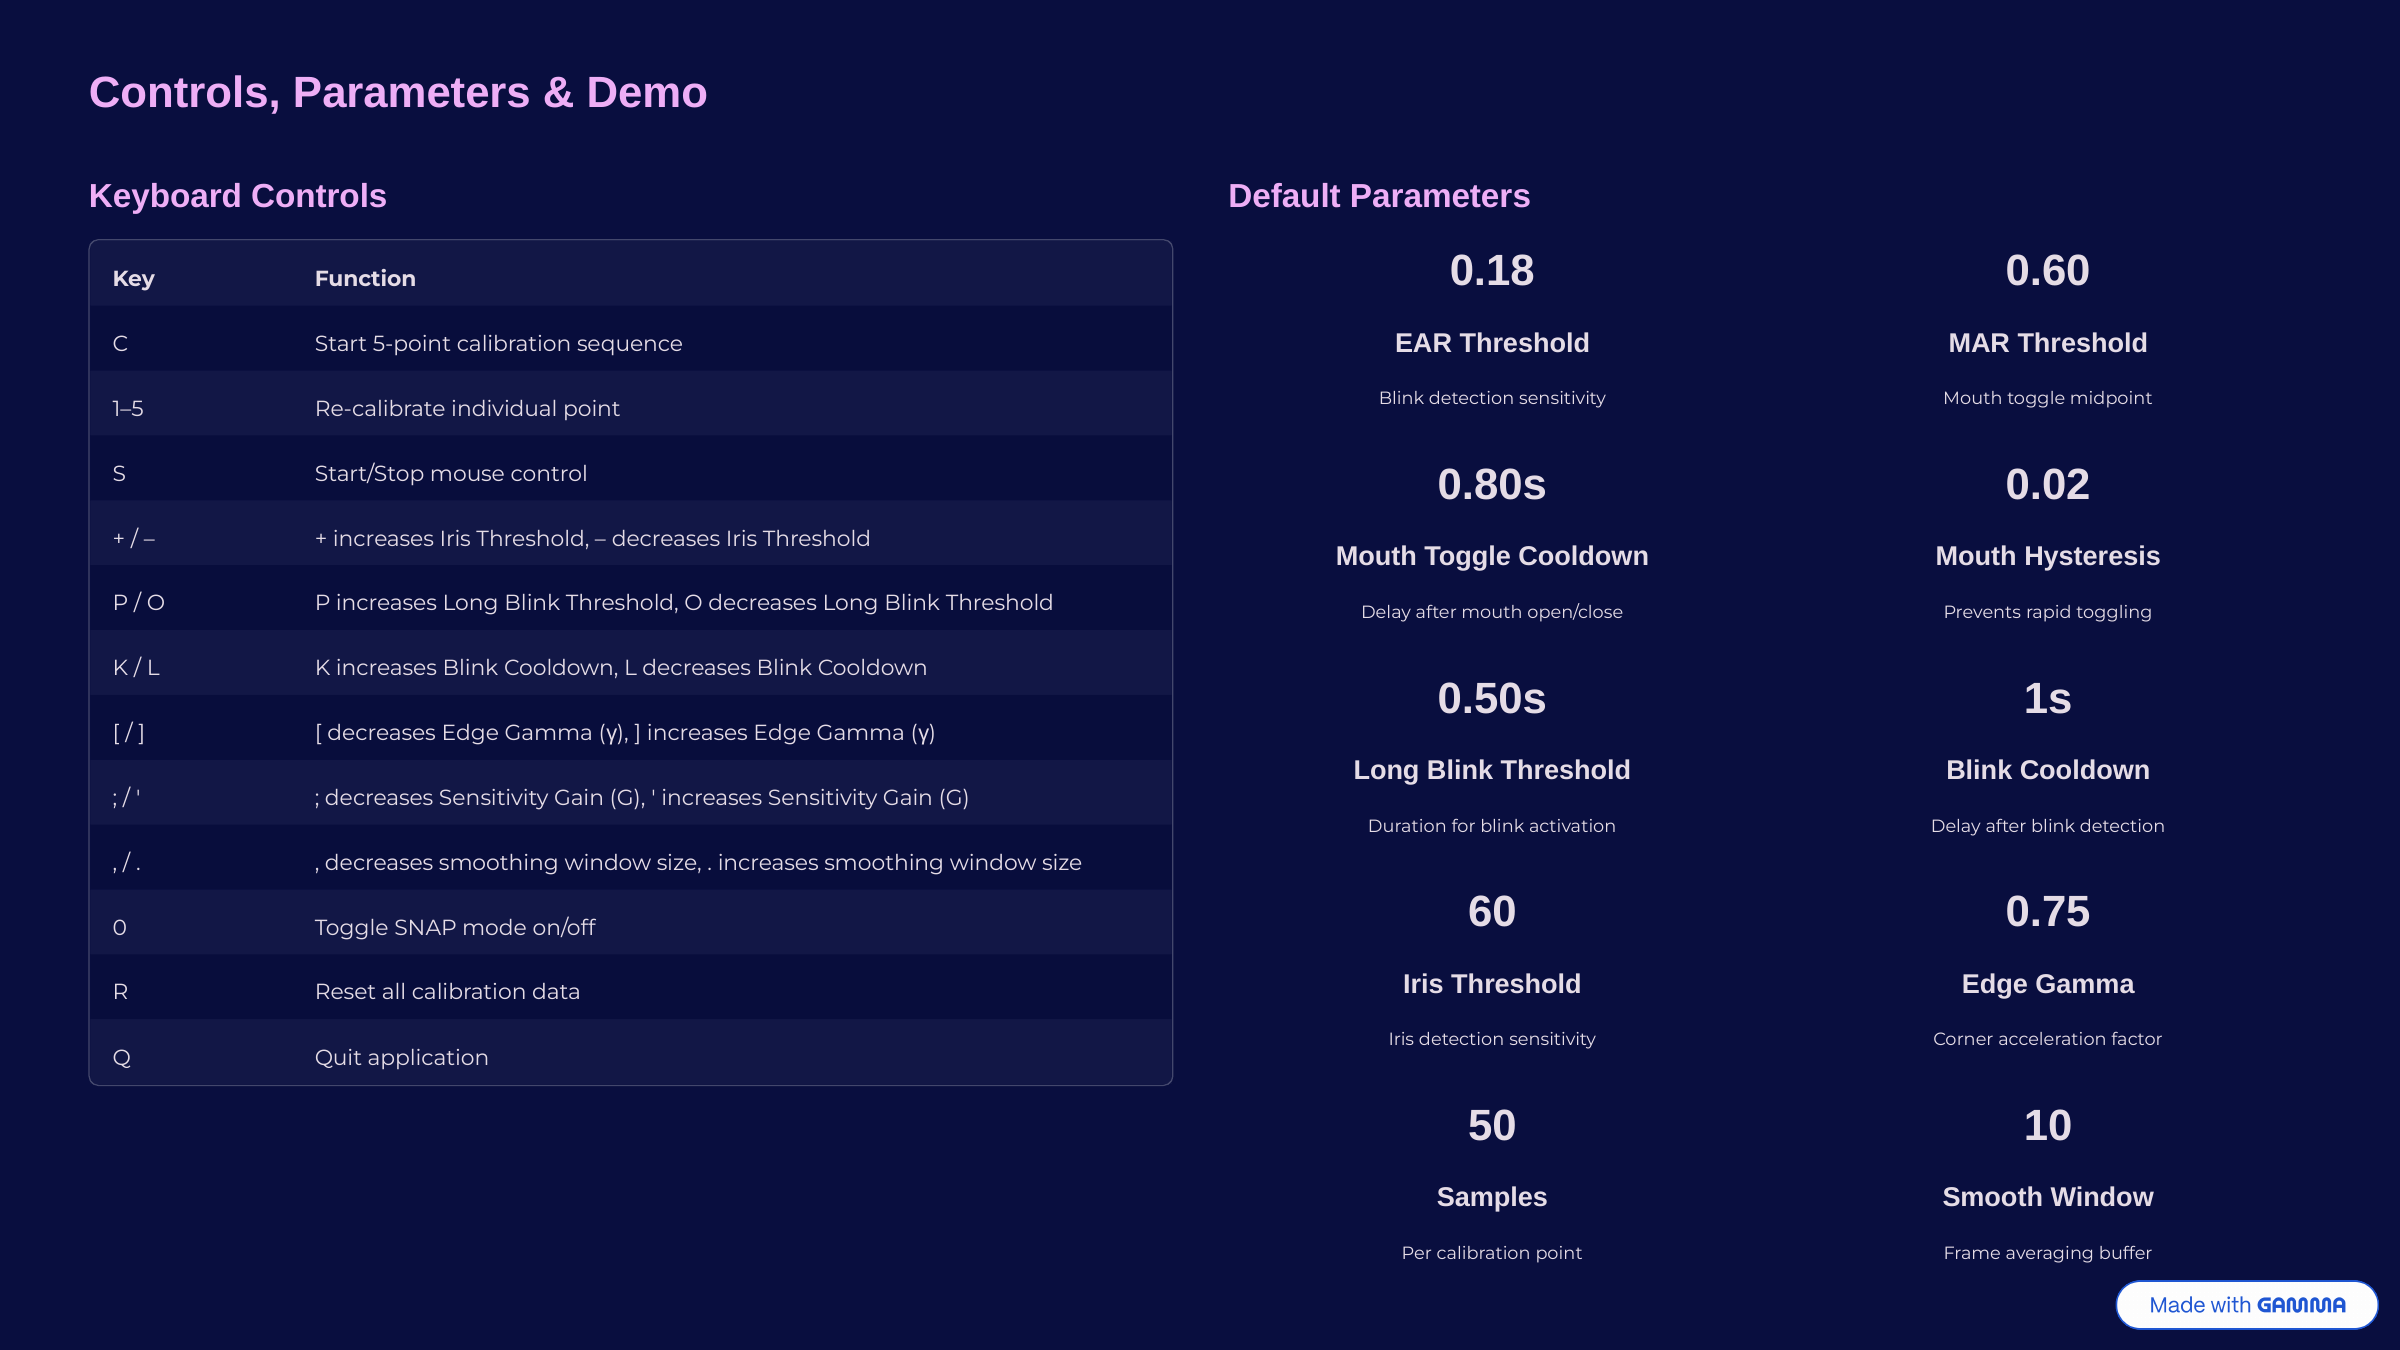

Controls, Parameters & Demo
Keyboard Controls
Default Parameters

0.18
0.60
Key
Function

C
Start 5-point calibration sequence
EAR Threshold
MAR Threshold

Blink detection sensitivity
Mouth toggle midpoint
1–5
Re-calibrate individual point

S
Start/Stop mouse control
0.80s
0.02

+ / –
+ increases Iris Threshold, – decreases Iris Threshold
Mouth Toggle Cooldown
Mouth Hysteresis

P / O
P increases Long Blink Threshold, O decreases Long Blink Threshold
Delay after mouth open/close
Prevents rapid toggling

K / L
K increases Blink Cooldown, L decreases Blink Cooldown
0.50s
1s

[ / ]
[ decreases Edge Gamma (γ), ] increases Edge Gamma (γ)
Long Blink Threshold
Blink Cooldown

; / '
; decreases Sensitivity Gain (G), ' increases Sensitivity Gain (G)
Duration for blink activation
Delay after blink detection

, / .
, decreases smoothing window size, . increases smoothing window size

60
0.75
0
Toggle SNAP mode on/off

Iris Threshold
Edge Gamma
R
Reset all calibration data

Iris detection sensitivity
Corner acceleration factor
Q
Quit application
50
10
Samples
Smooth Window
Per calibration point
Frame averaging buffer